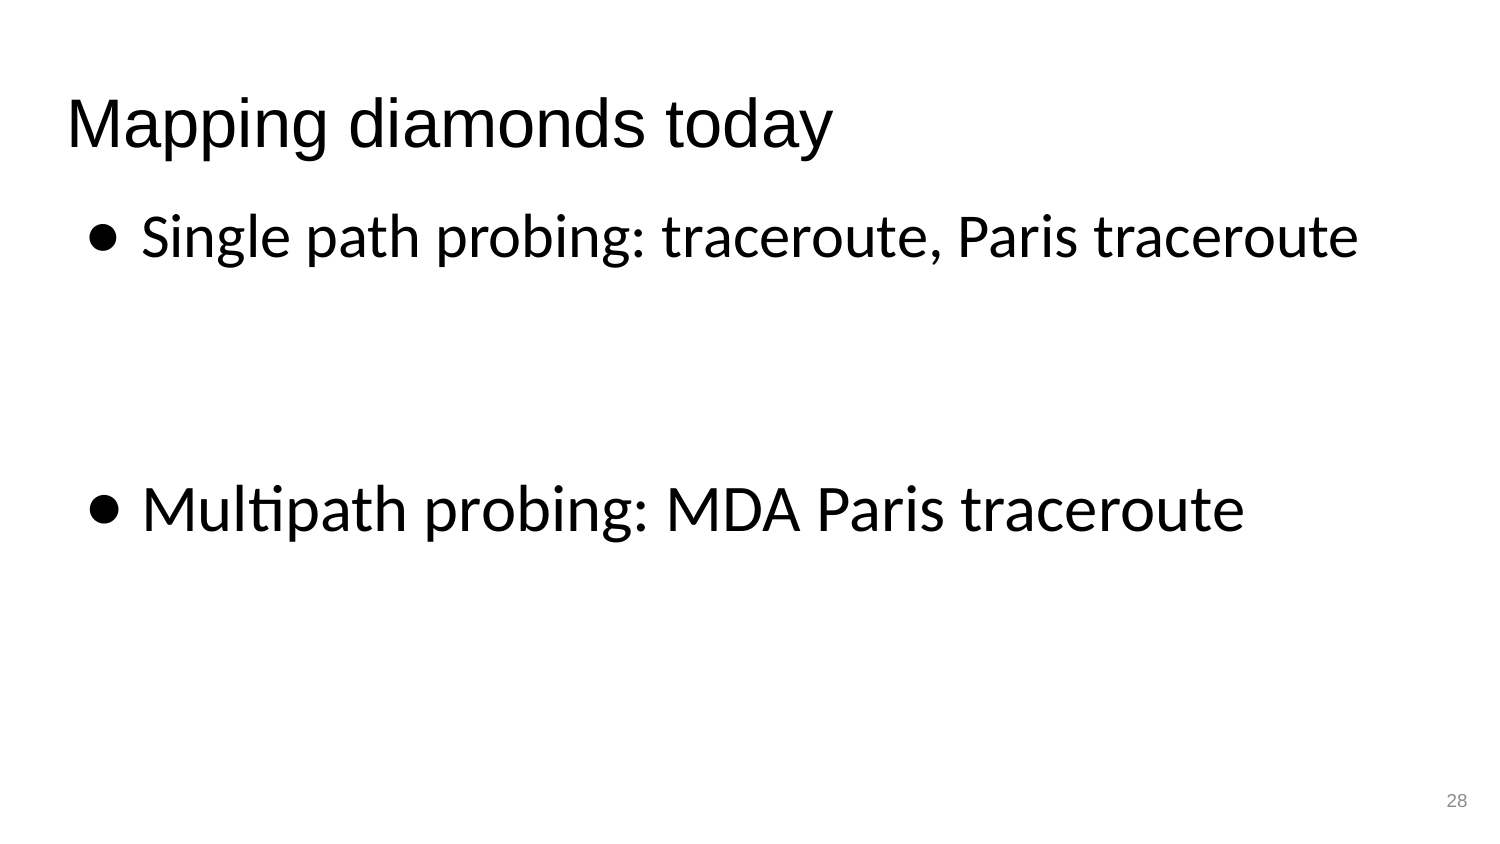

# Mapping diamonds today
Single path probing: traceroute, Paris traceroute

Multipath probing: MDA Paris traceroute

28